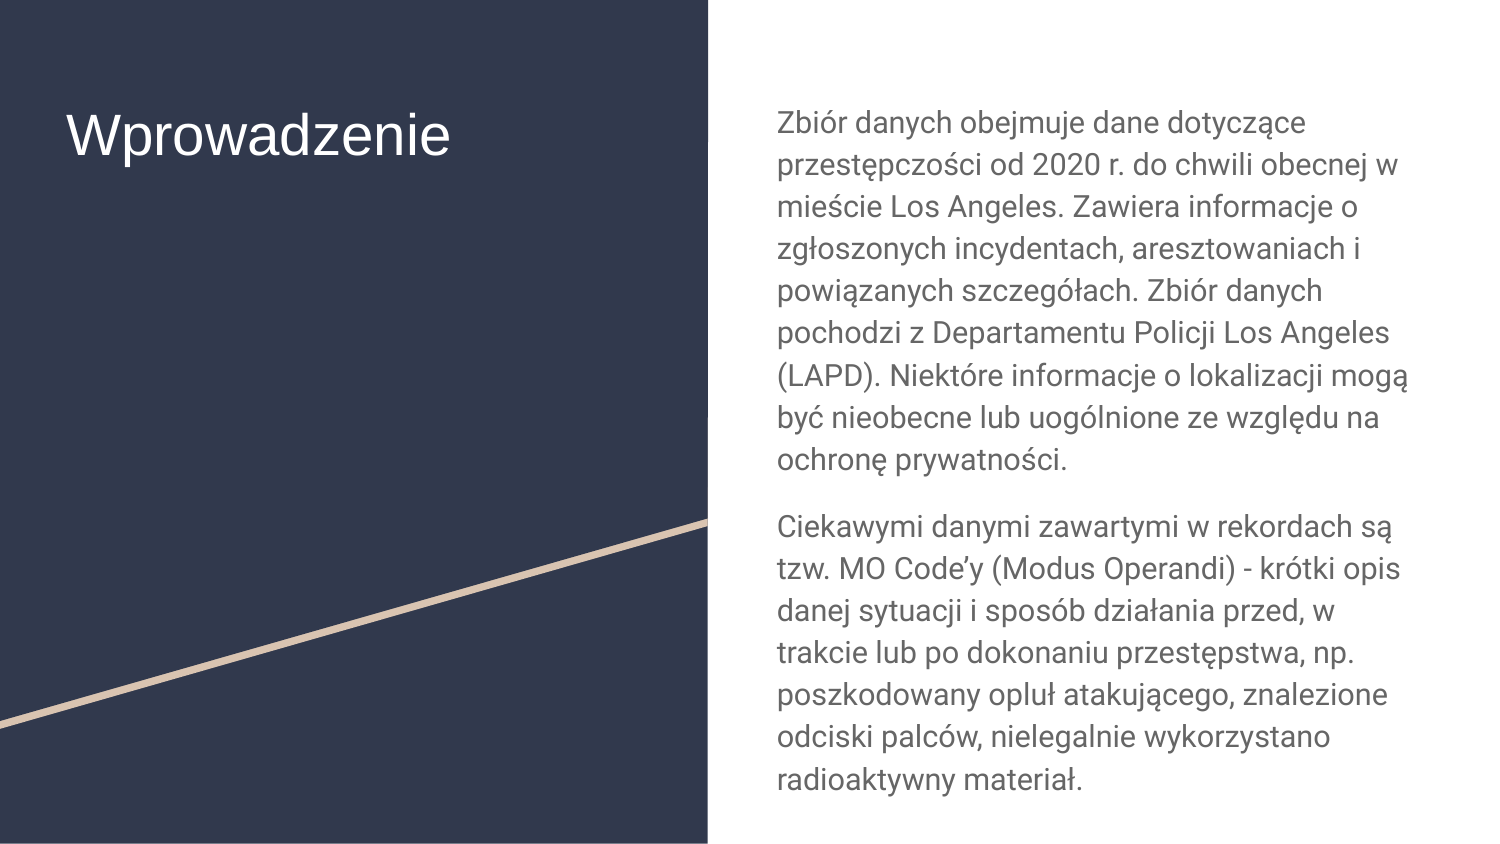

# Wprowadzenie
Zbiór danych obejmuje dane dotyczące przestępczości od 2020 r. do chwili obecnej w mieście Los Angeles. Zawiera informacje o zgłoszonych incydentach, aresztowaniach i powiązanych szczegółach. Zbiór danych pochodzi z Departamentu Policji Los Angeles (LAPD). Niektóre informacje o lokalizacji mogą być nieobecne lub uogólnione ze względu na ochronę prywatności.
Ciekawymi danymi zawartymi w rekordach są tzw. MO Code’y (Modus Operandi) - krótki opis danej sytuacji i sposób działania przed, w trakcie lub po dokonaniu przestępstwa, np. poszkodowany opluł atakującego, znalezione odciski palców, nielegalnie wykorzystano radioaktywny materiał.